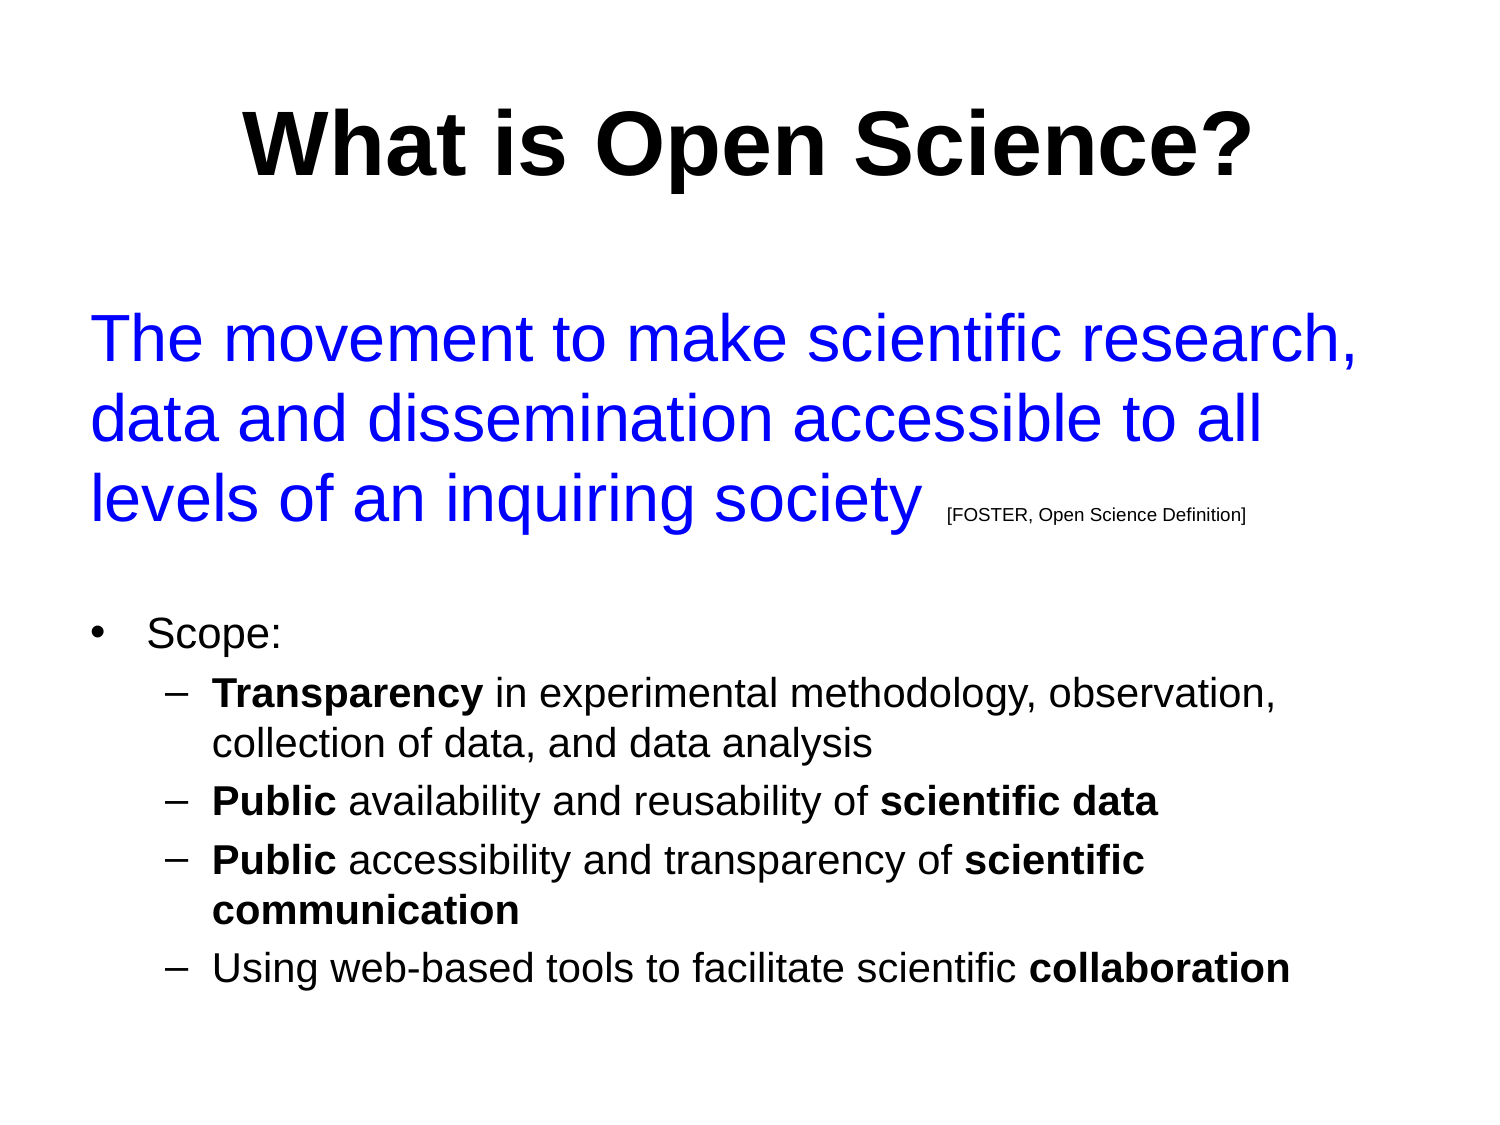

# What is Open Science?
The movement to make scientific research, data and dissemination accessible to all levels of an inquiring society  [FOSTER, Open Science Definition]

Scope:
Transparency in experimental methodology, observation, collection of data, and data analysis
Public availability and reusability of scientific data
Public accessibility and transparency of scientific communication
Using web-based tools to facilitate scientific collaboration